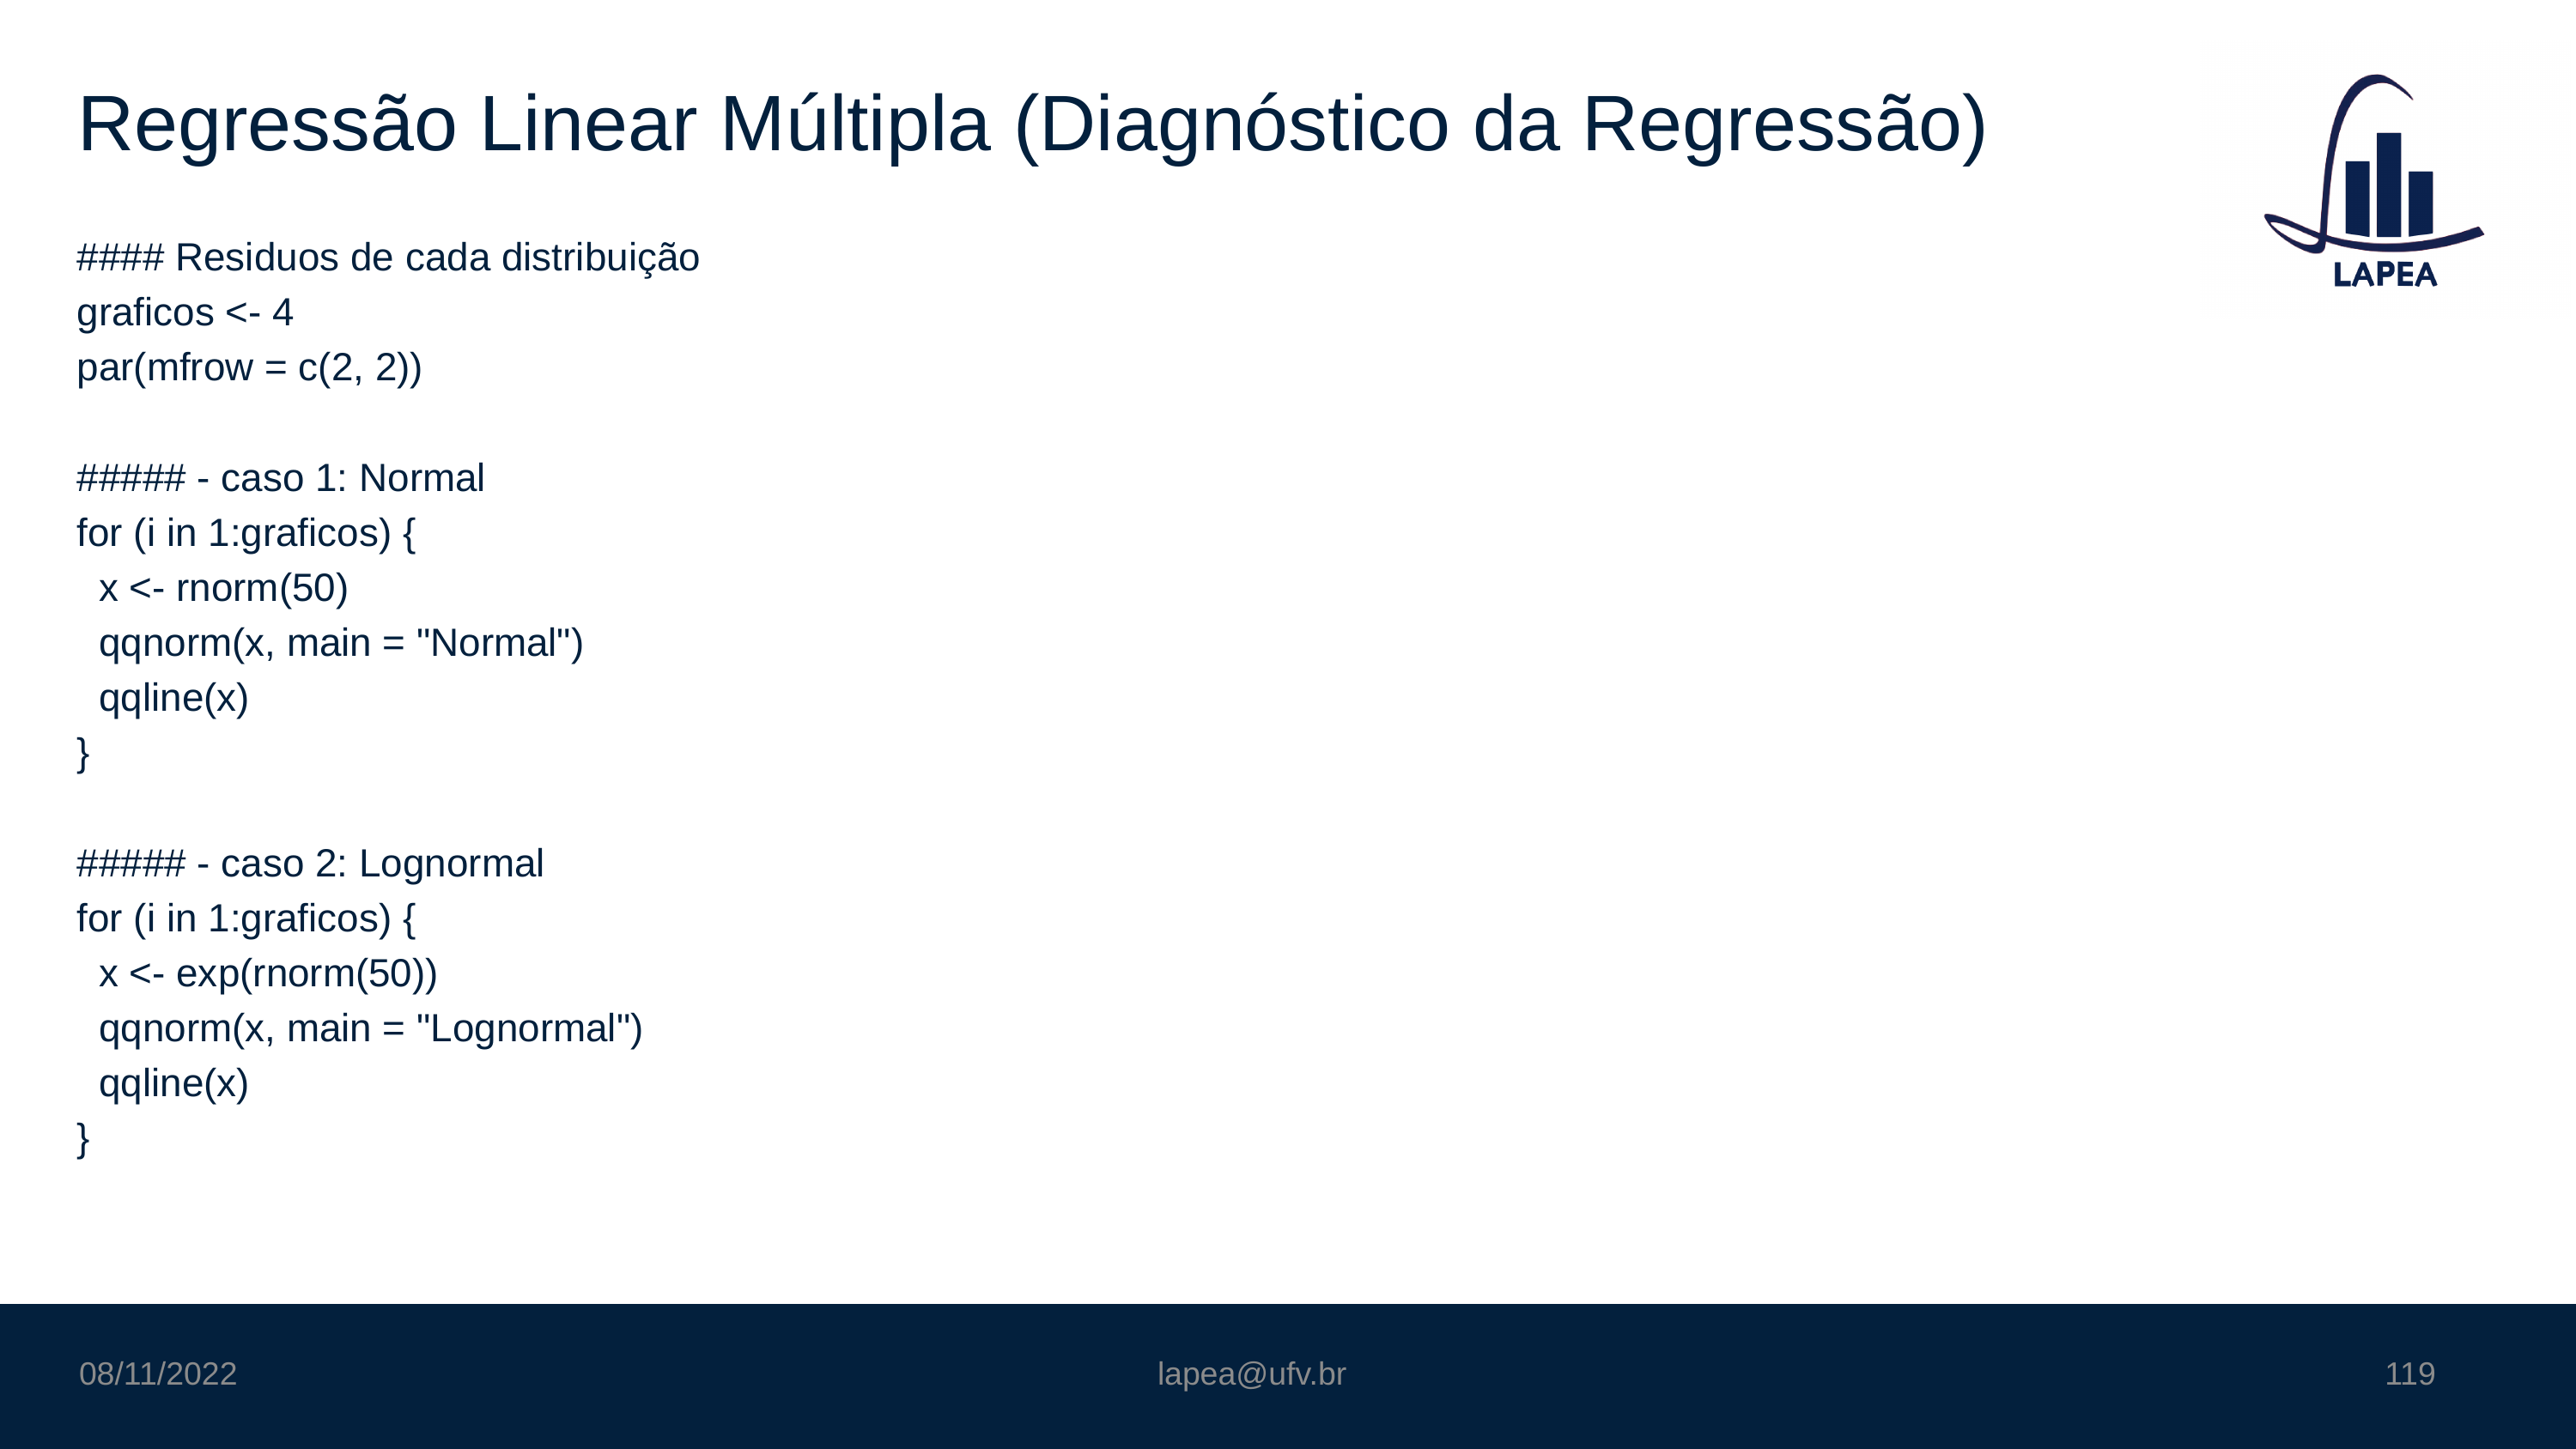

# Regressão Linear Múltipla (Diagnóstico da Regressão)
#### Residuos de cada distribuição
graficos <- 4
par(mfrow = c(2, 2))

##### - caso 1: Normal
for (i in 1:graficos) {
  x <- rnorm(50)
  qqnorm(x, main = "Normal")
  qqline(x)
}

##### - caso 2: Lognormal
for (i in 1:graficos) {
  x <- exp(rnorm(50))
  qqnorm(x, main = "Lognormal")
  qqline(x)
}

08/11/2022
lapea@ufv.br
119